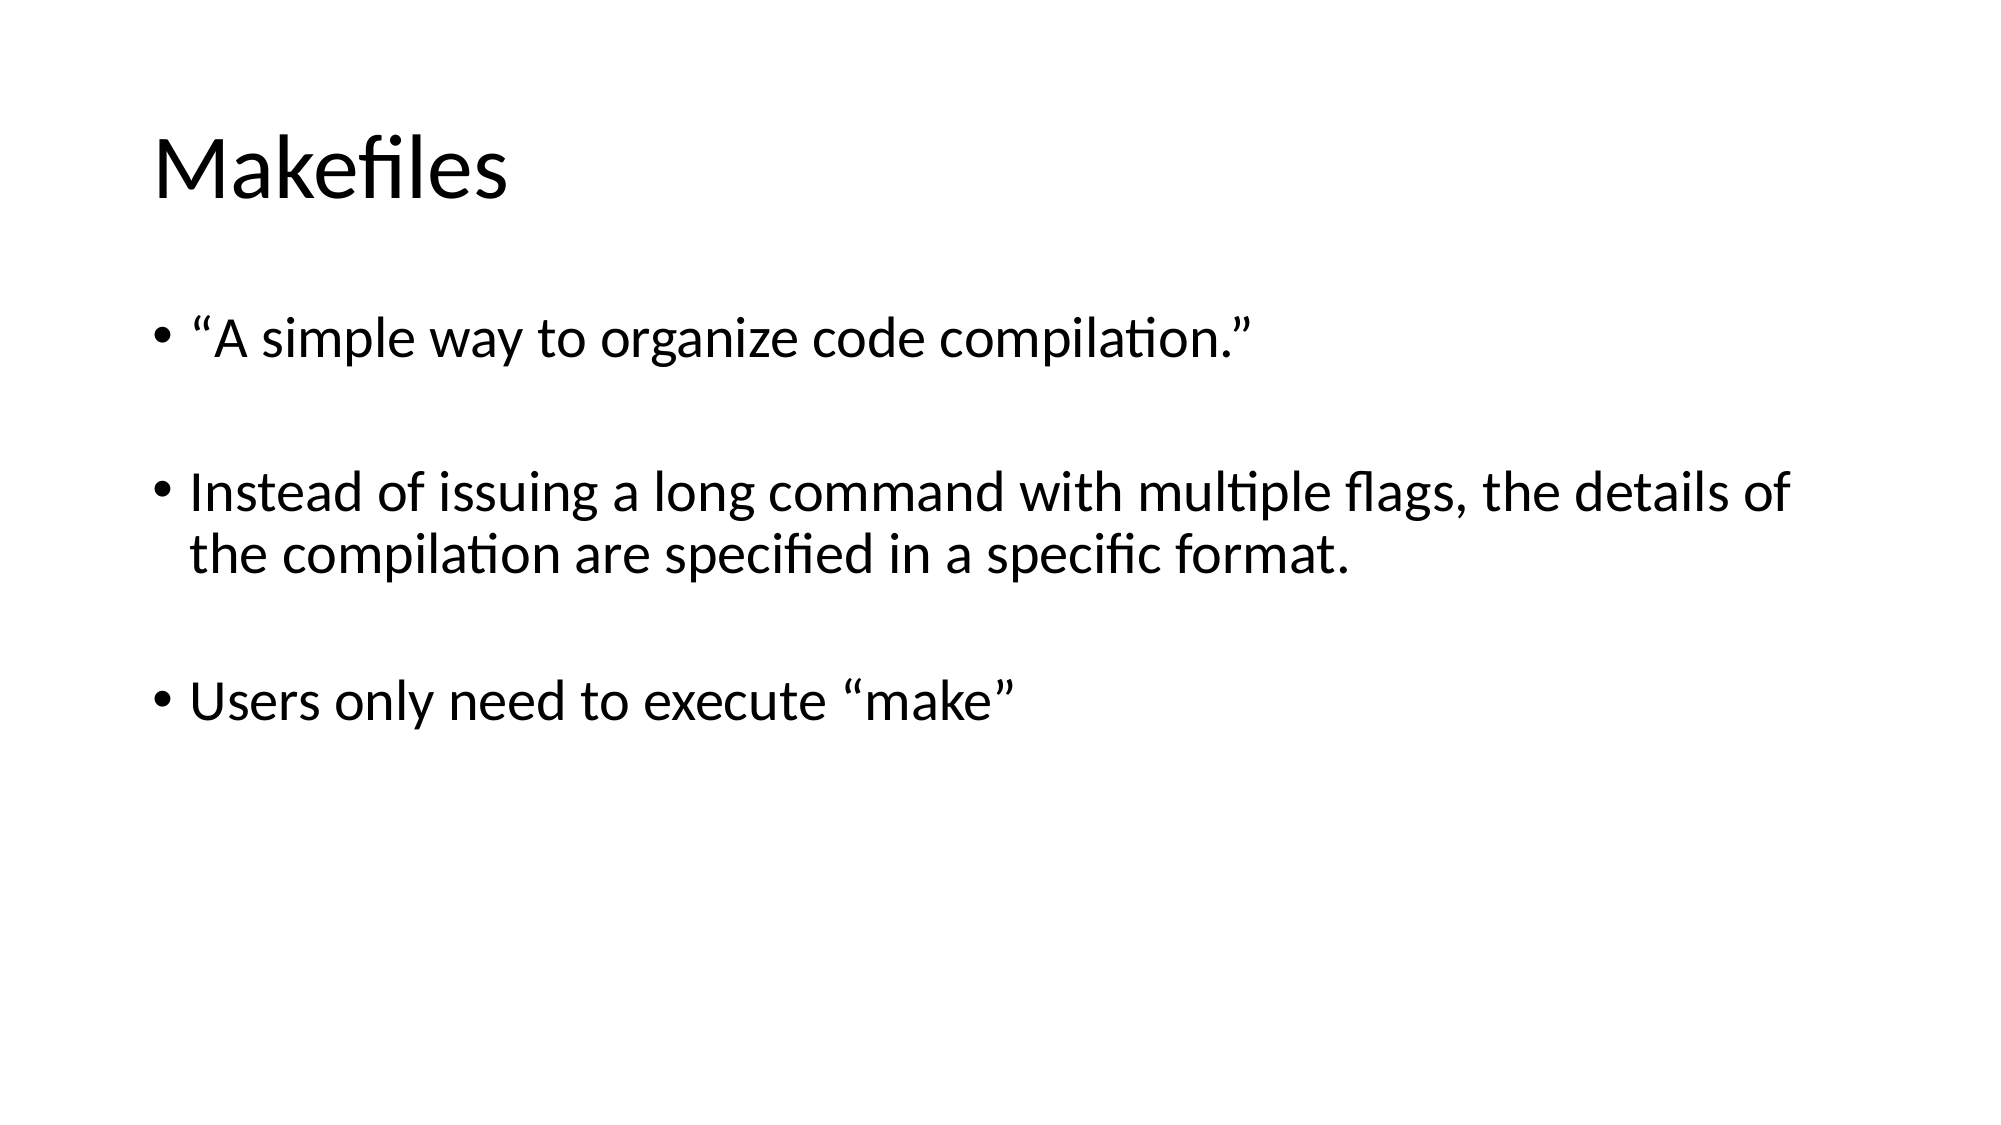

# Makefiles
“A simple way to organize code compilation.”
Instead of issuing a long command with multiple flags, the details of the compilation are specified in a specific format.
Users only need to execute “make”